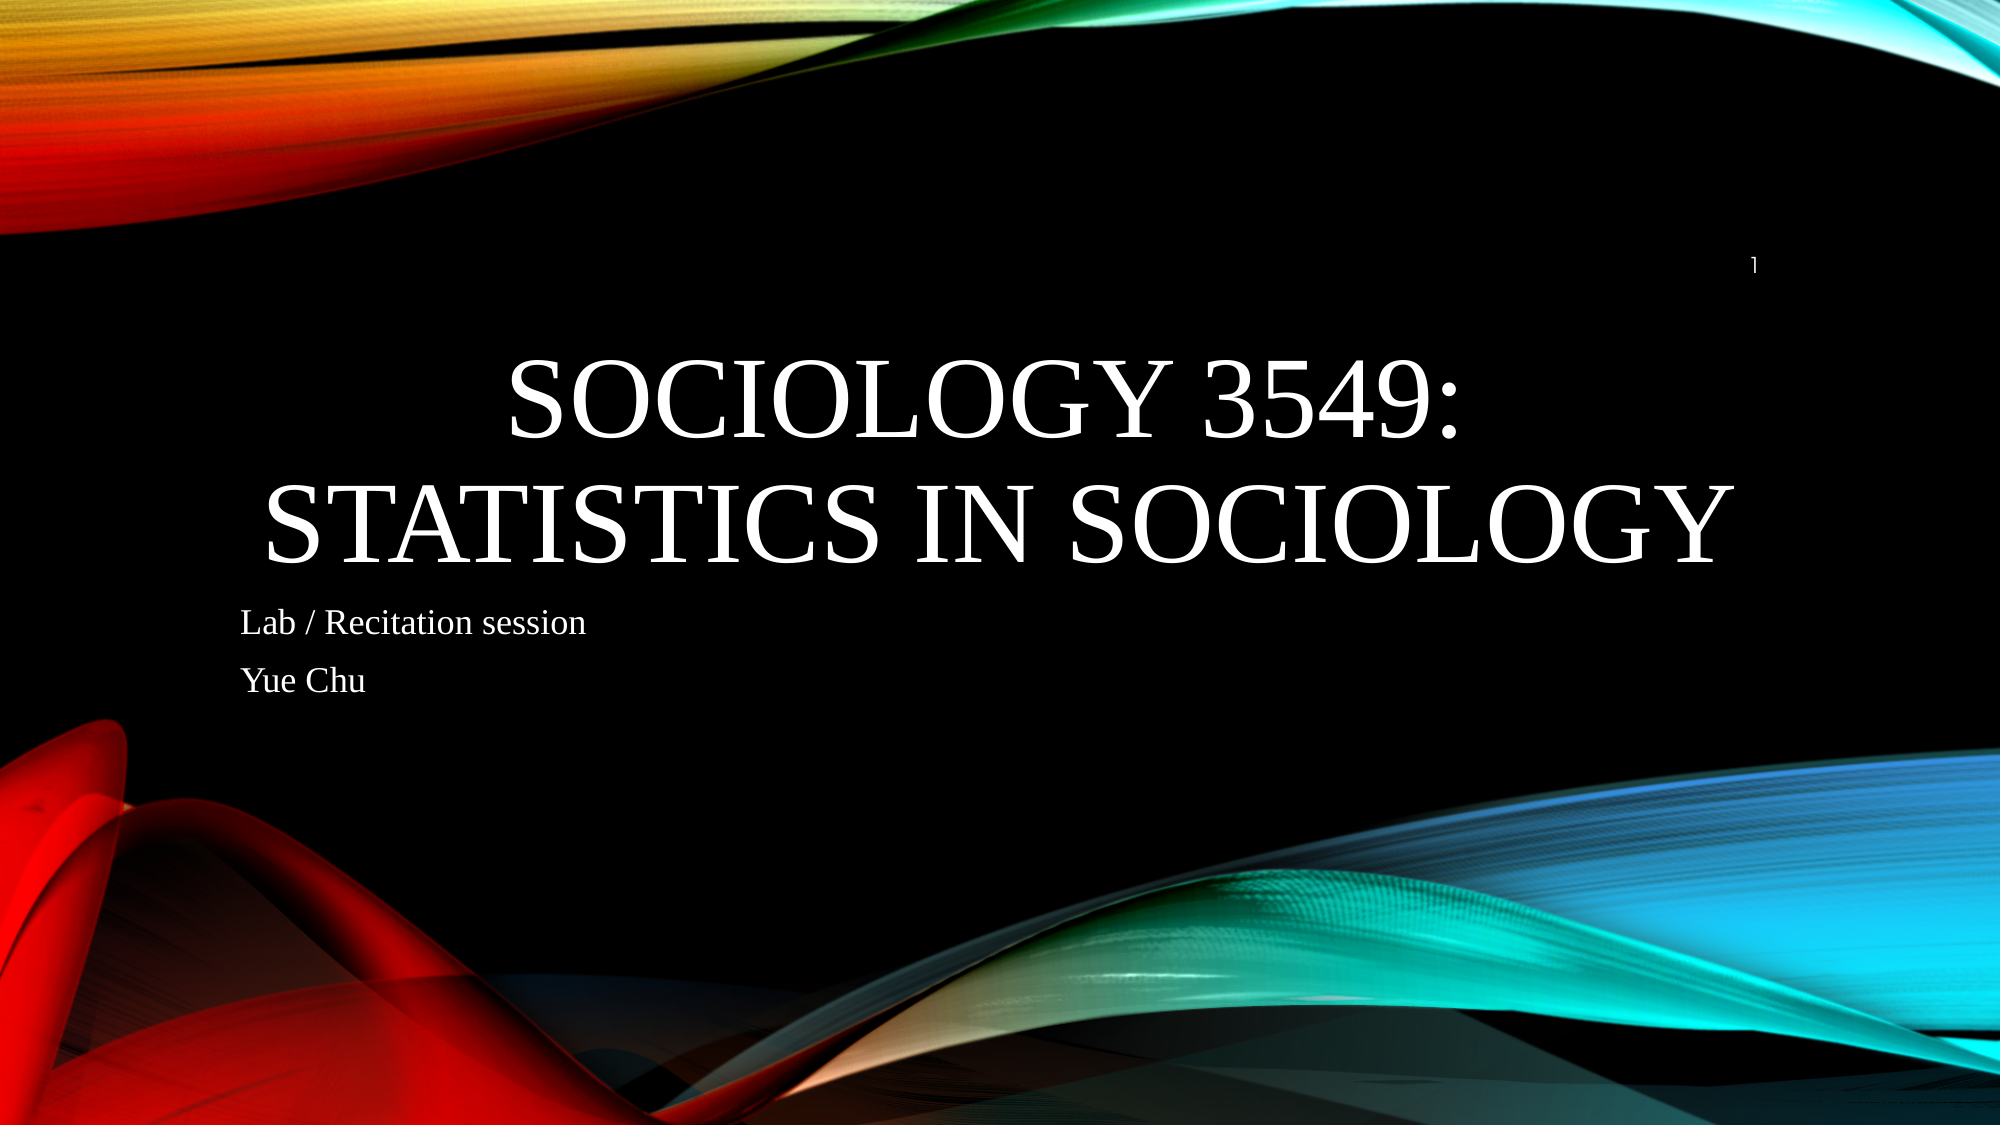

1
# Sociology 3549: Statistics in Sociology
Lab / Recitation session
Yue Chu